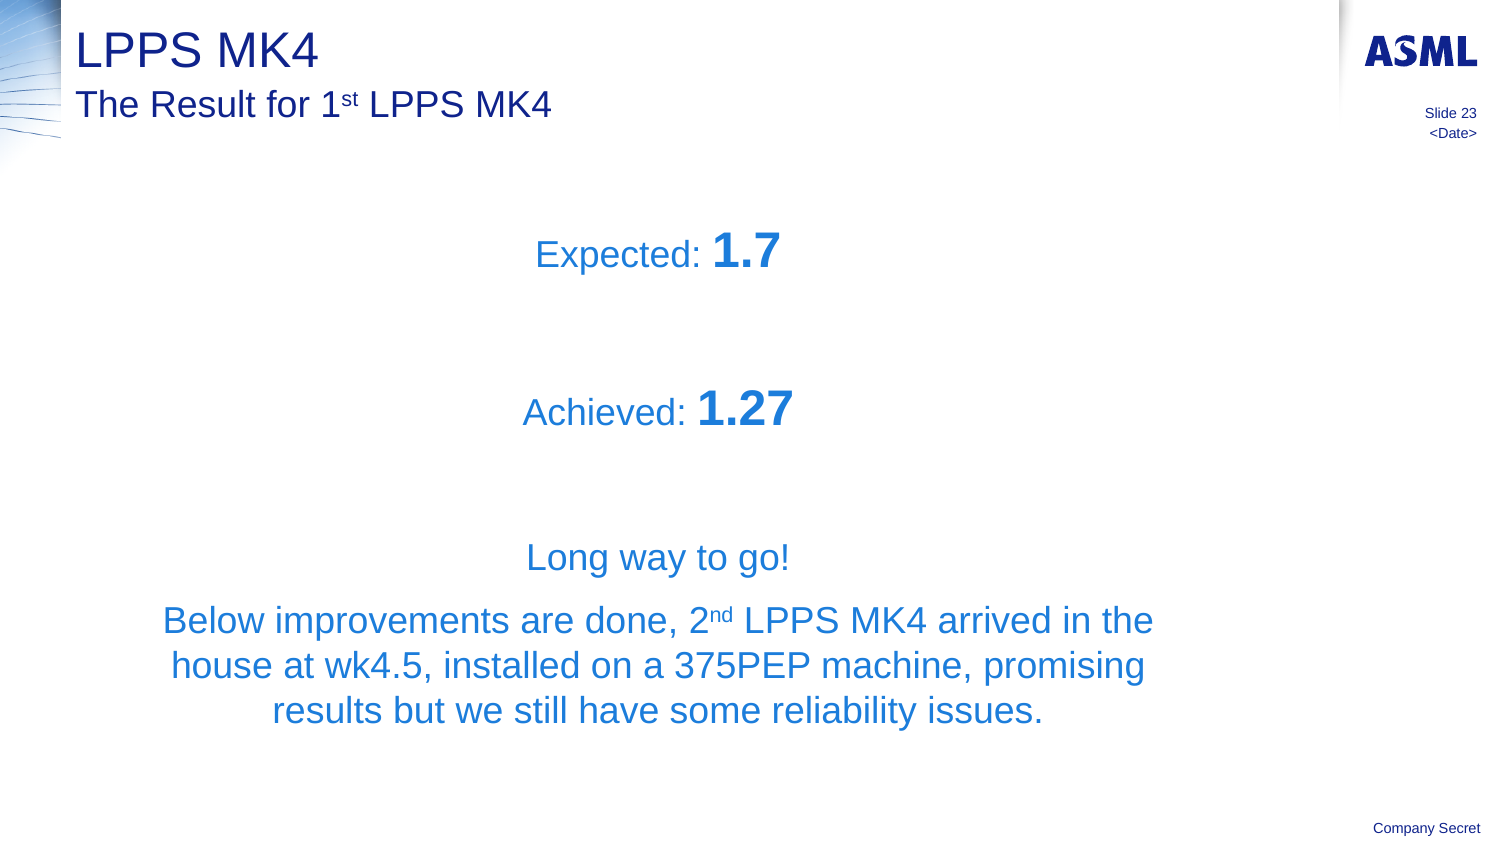

# LPPS MK4
The Result for 1st LPPS MK4
Slide 23
<Date>
Expected: 1.7

Achieved: 1.27

Long way to go!
Below improvements are done, 2nd LPPS MK4 arrived in the house at wk4.5, installed on a 375PEP machine, promising results but we still have some reliability issues.